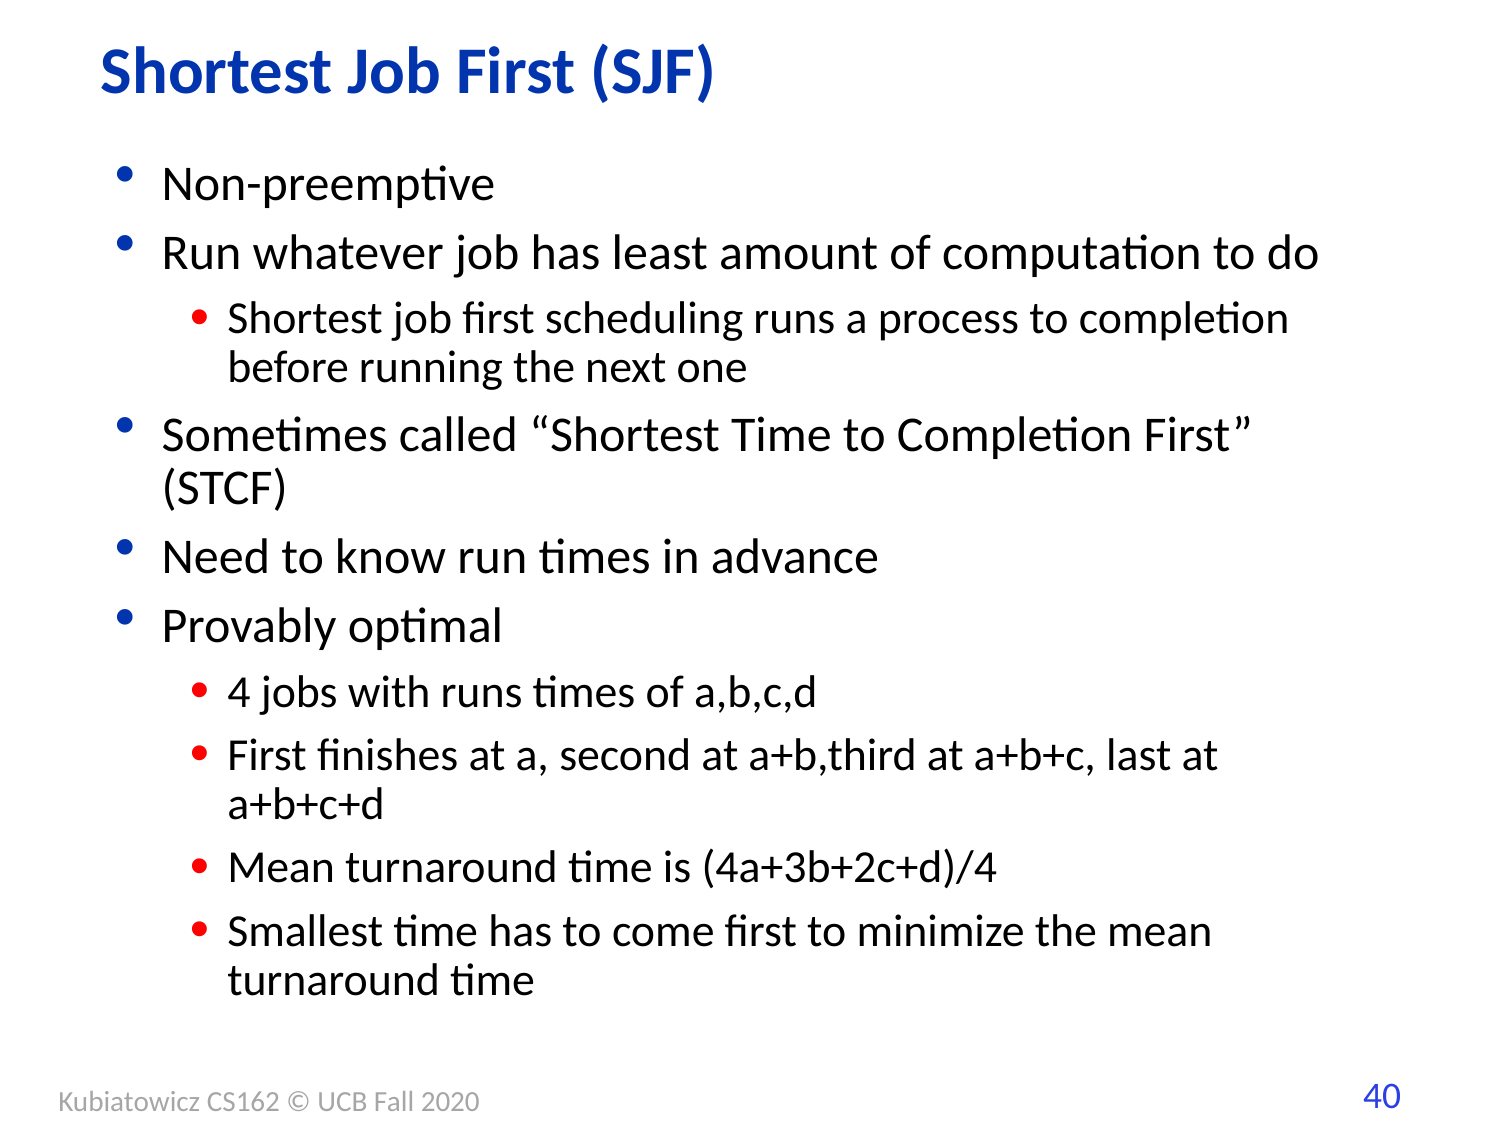

# Shortest Job First (SJF)
Non-preemptive
Run whatever job has least amount of computation to do
Shortest job first scheduling runs a process to completion before running the next one
Sometimes called “Shortest Time to Completion First” (STCF)
Need to know run times in advance
Provably optimal
4 jobs with runs times of a,b,c,d
First finishes at a, second at a+b,third at a+b+c, last at a+b+c+d
Mean turnaround time is (4a+3b+2c+d)/4
Smallest time has to come first to minimize the mean turnaround time

Kubiatowicz CS162 © UCB Fall 2020